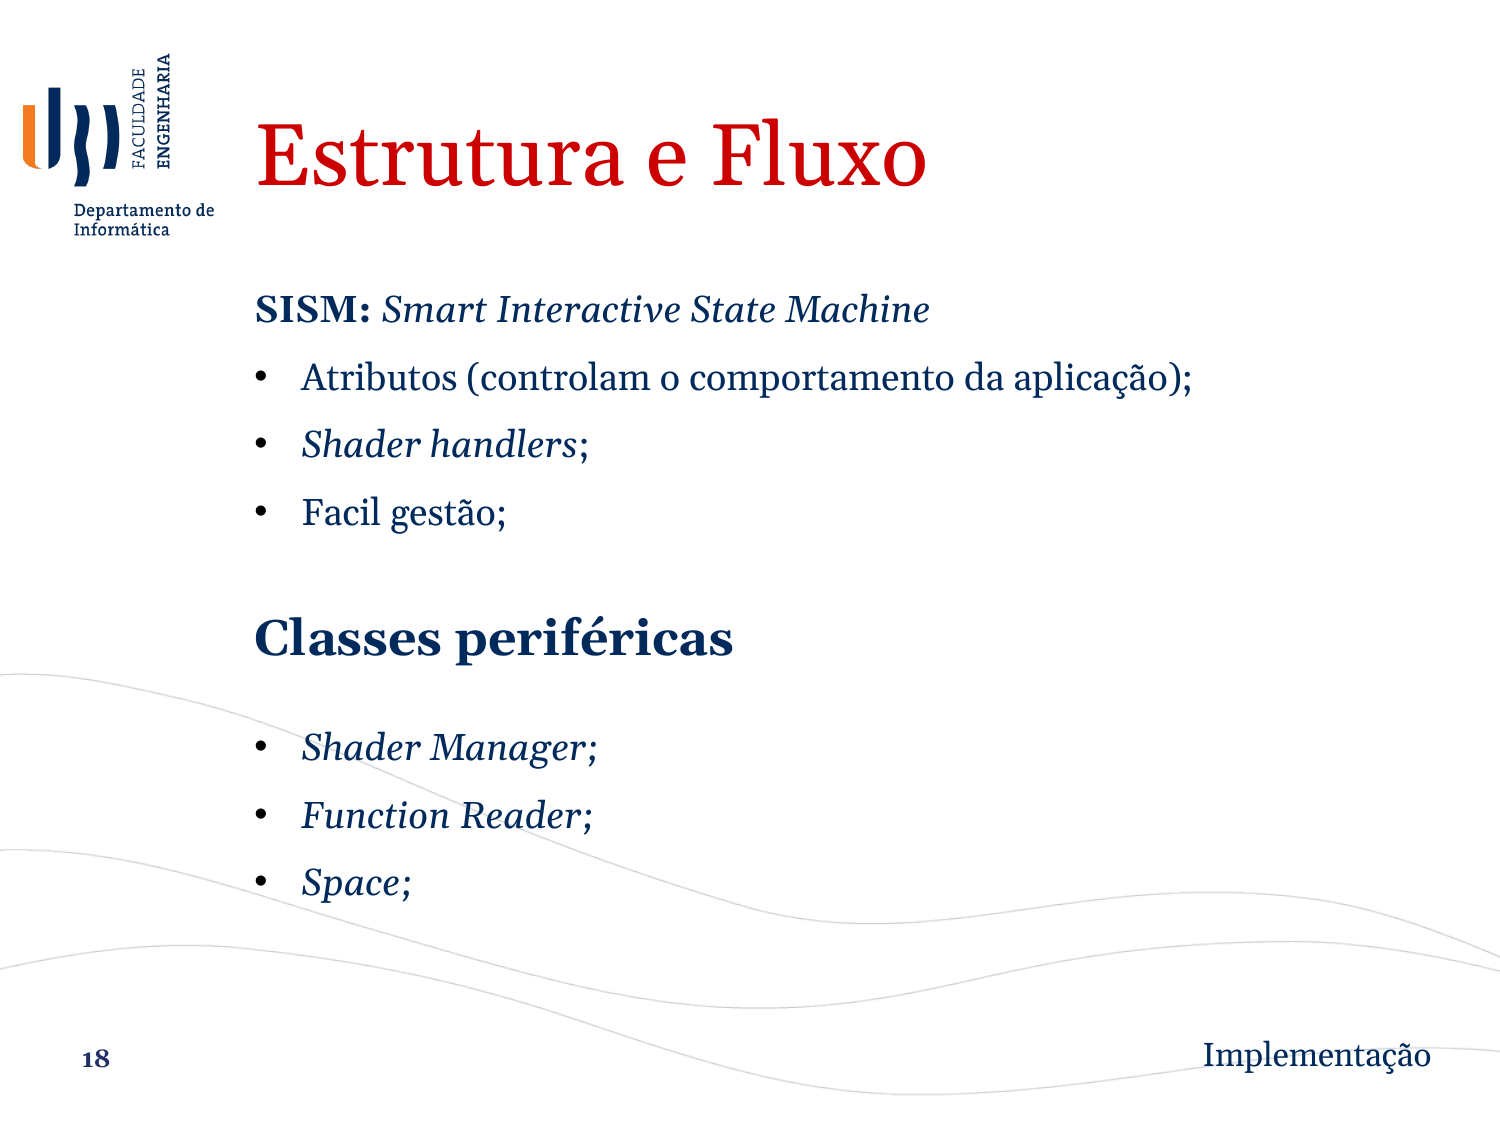

Estrutura e Fluxo
SISM: Smart Interactive State Machine
Atributos (controlam o comportamento da aplicação);
Shader handlers;
Facil gestão;
Classes periféricas
Shader Manager;
Function Reader;
Space;
Implementação
18